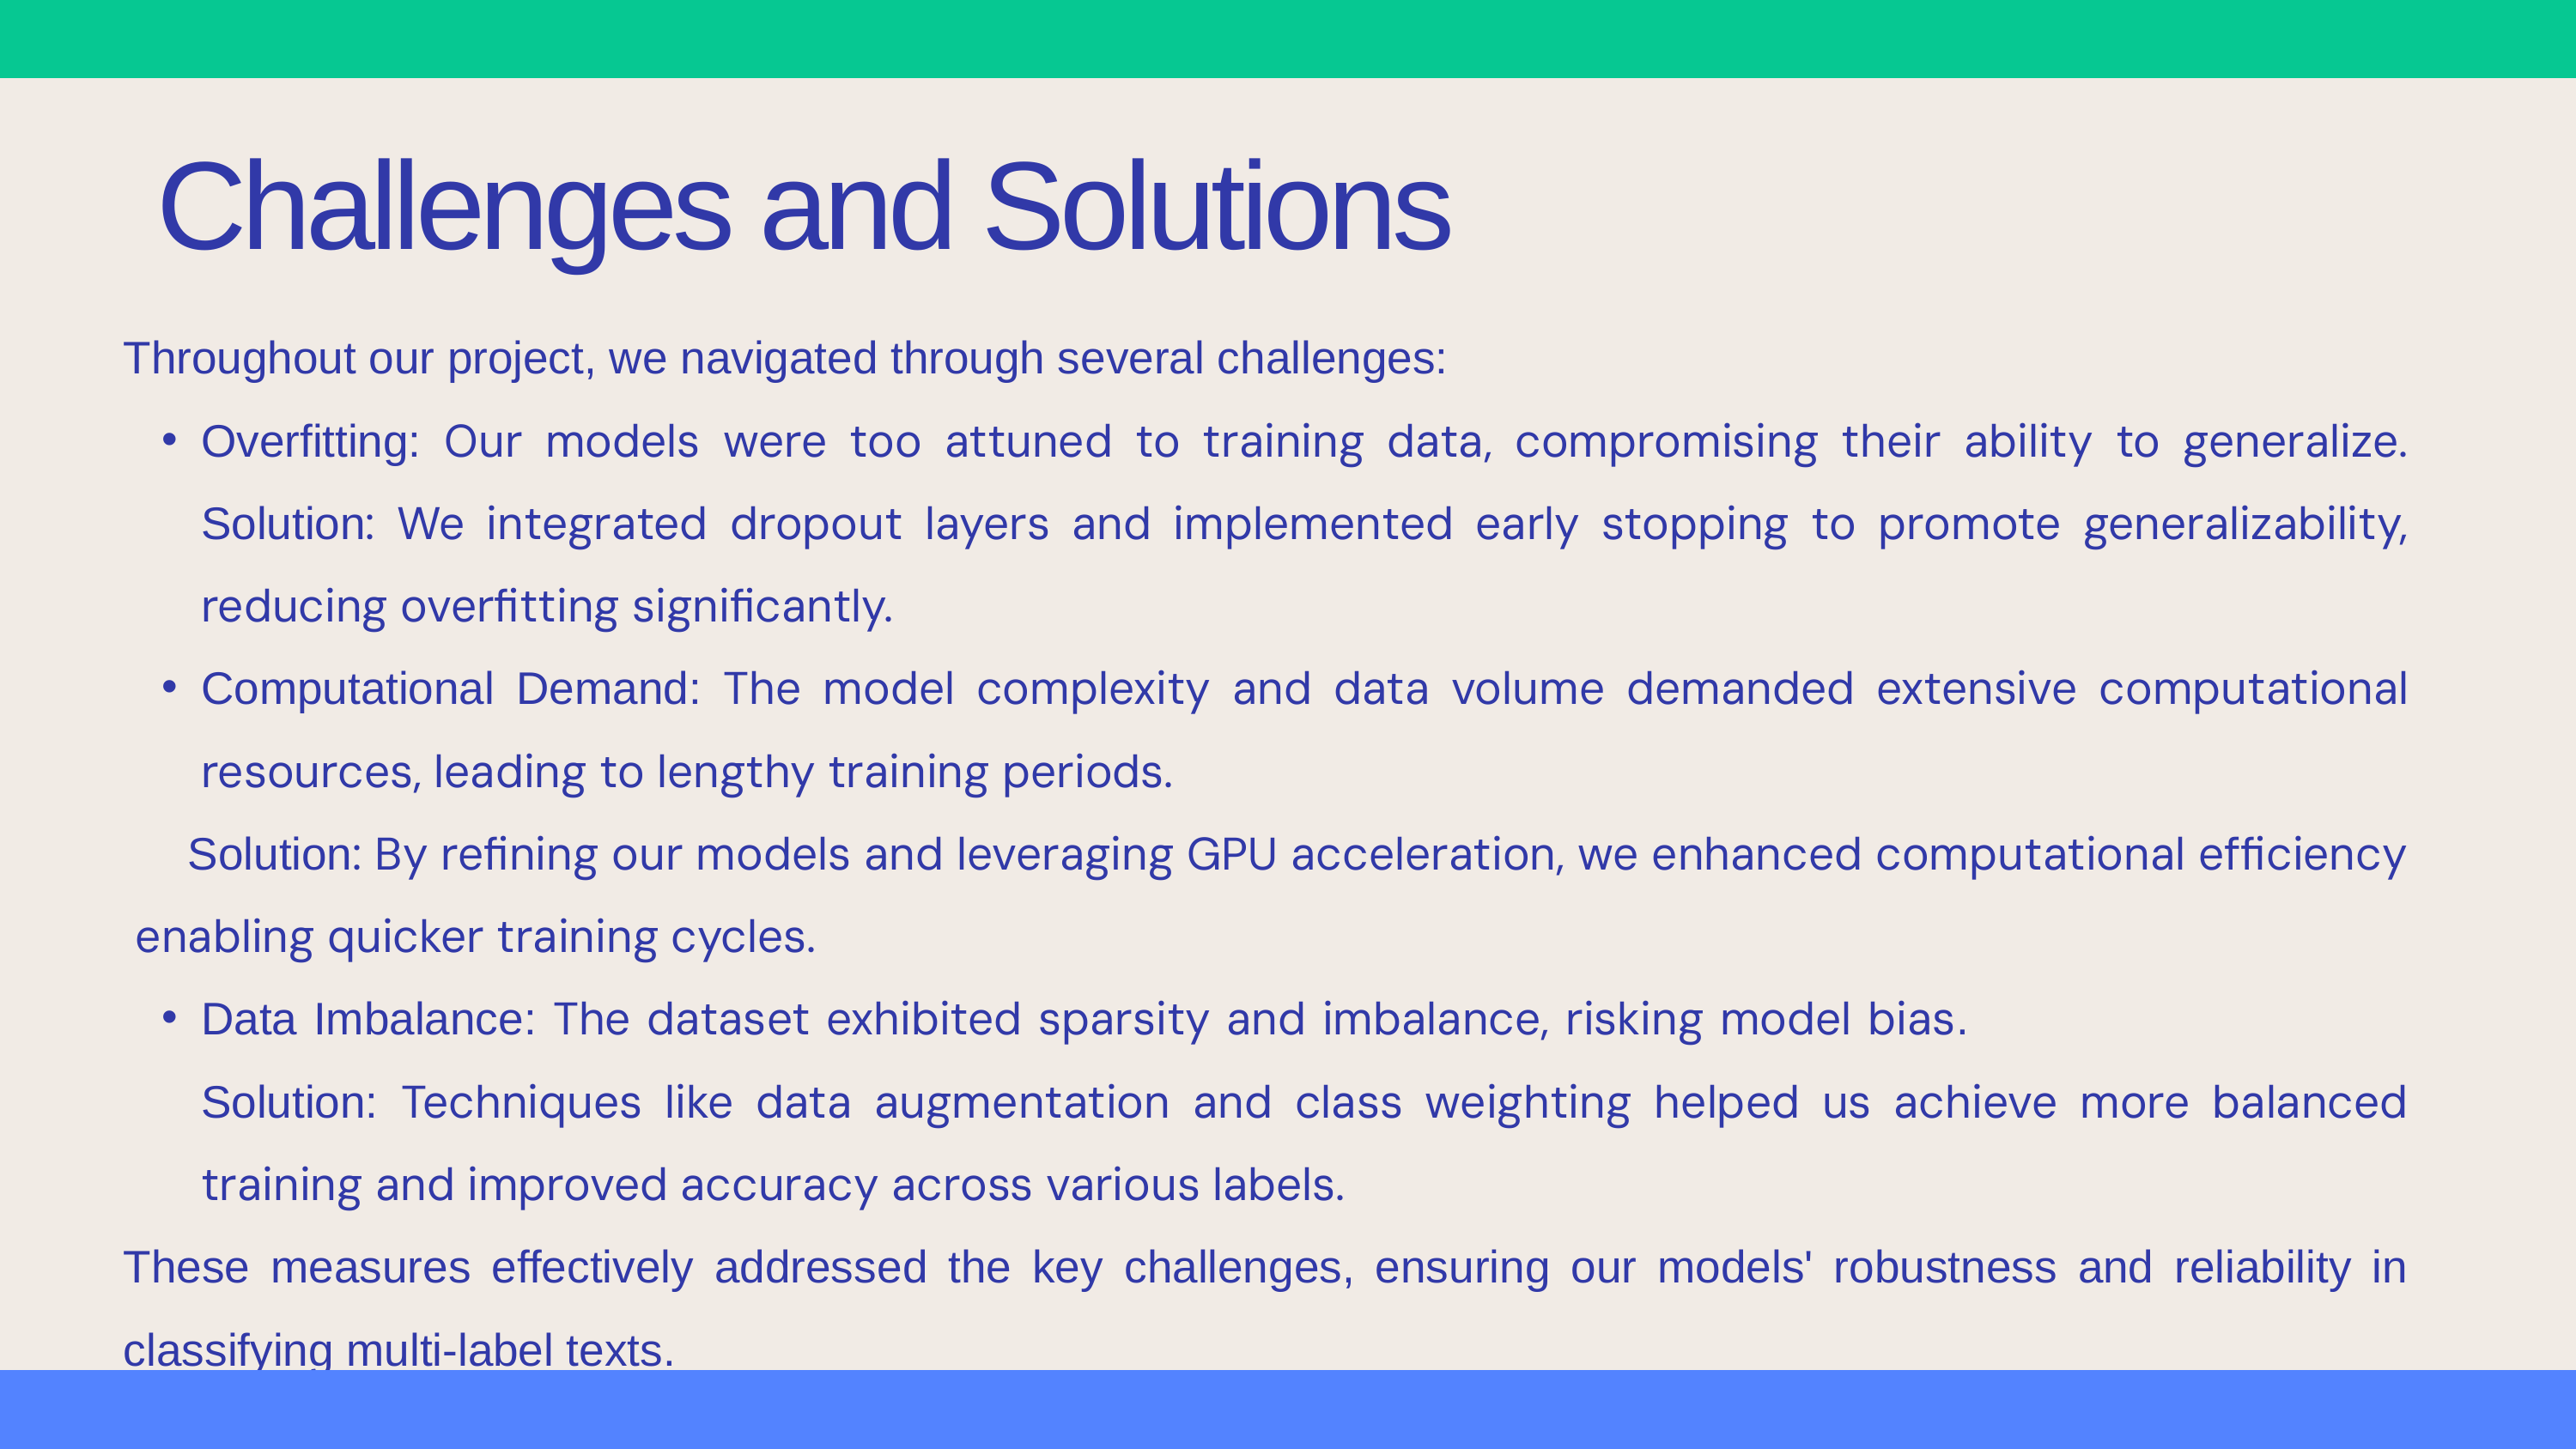

Challenges and Solutions
Throughout our project, we navigated through several challenges:
Overfitting: Our models were too attuned to training data, compromising their ability to generalize. Solution: We integrated dropout layers and implemented early stopping to promote generalizability, reducing overfitting significantly.
Computational Demand: The model complexity and data volume demanded extensive computational resources, leading to lengthy training periods.
     Solution: By refining our models and leveraging GPU acceleration, we enhanced computational efficiency  enabling quicker training cycles.
Data Imbalance: The dataset exhibited sparsity and imbalance, risking model bias.                            Solution: Techniques like data augmentation and class weighting helped us achieve more balanced training and improved accuracy across various labels.
These measures effectively addressed the key challenges, ensuring our models' robustness and reliability in classifying multi-label texts.